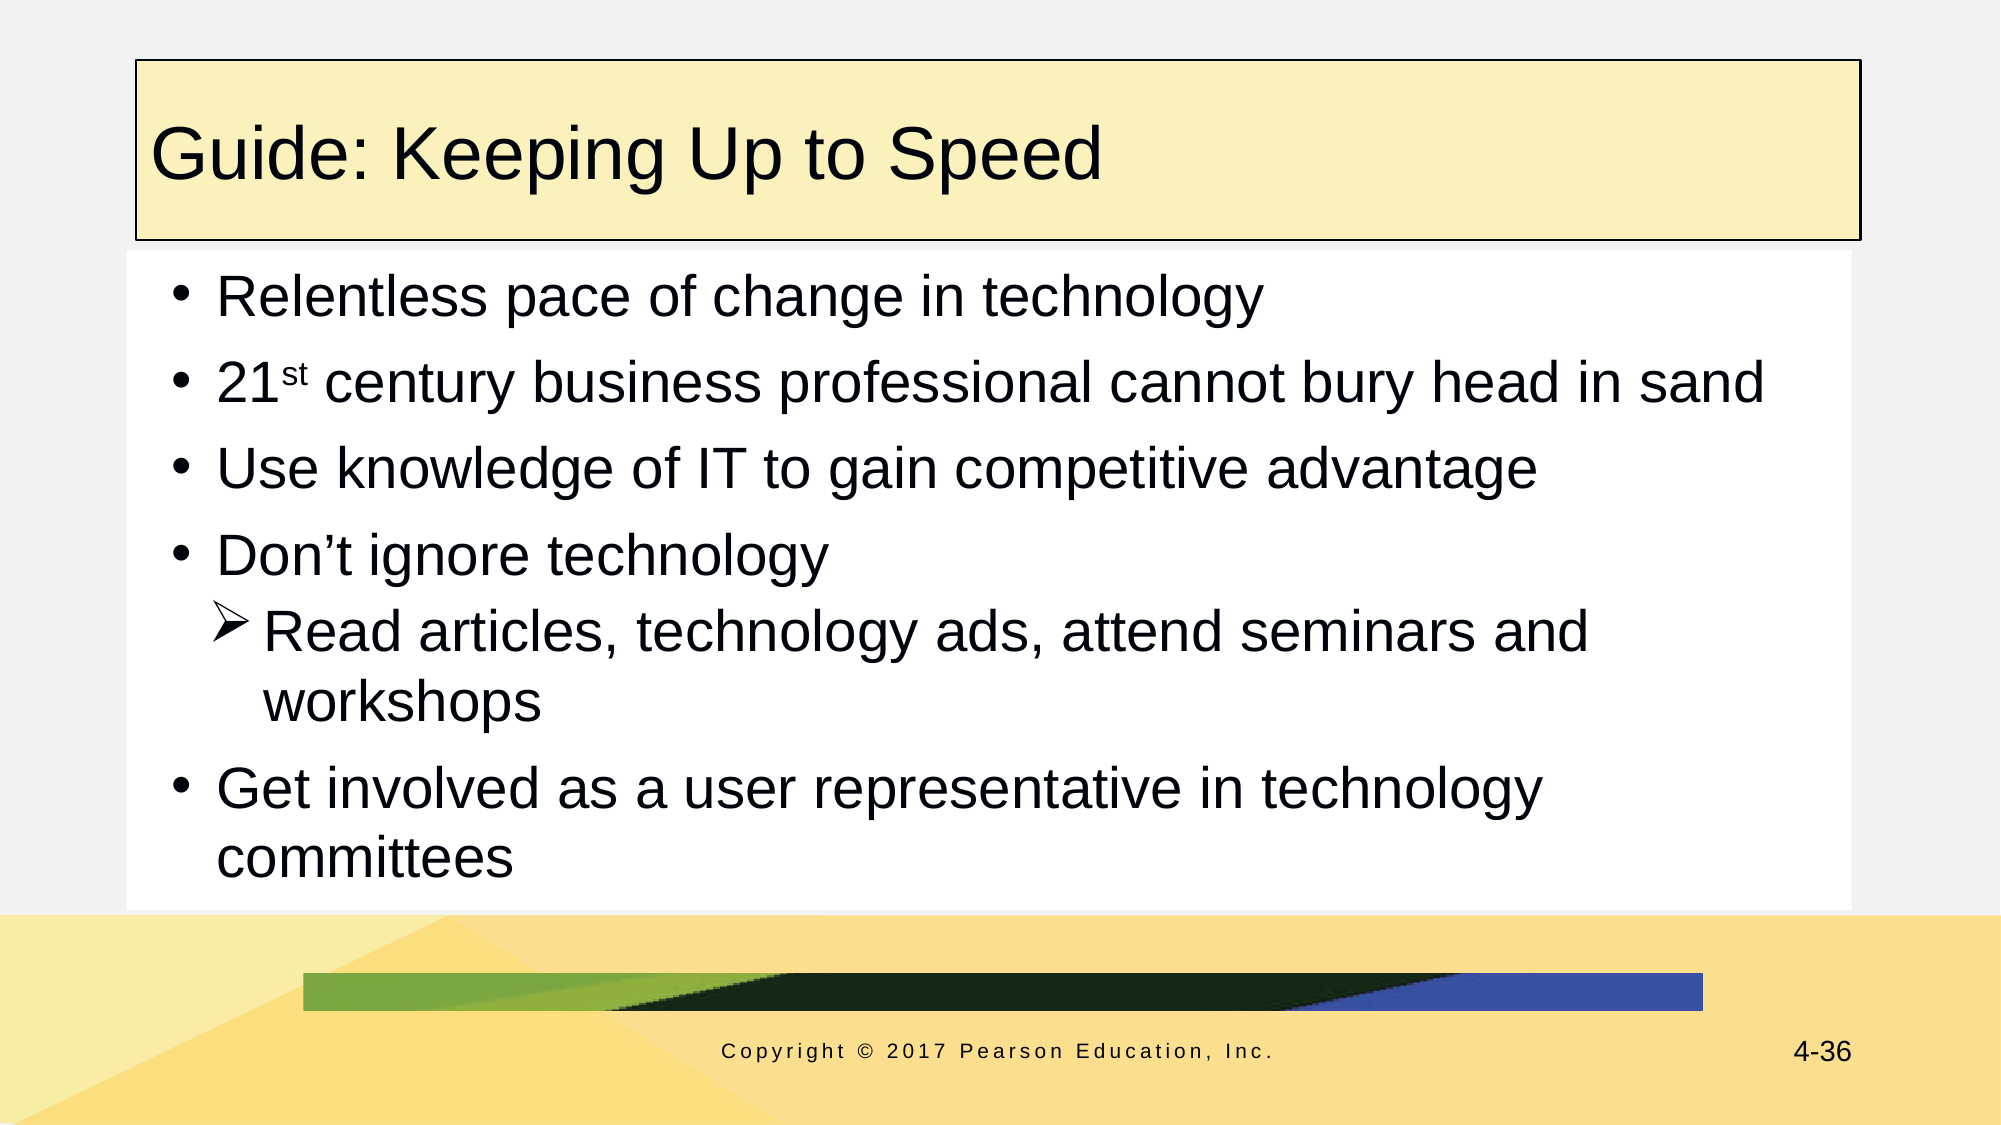

# Guide: Keeping Up to Speed
Relentless pace of change in technology
21st century business professional cannot bury head in sand
Use knowledge of IT to gain competitive advantage
Don’t ignore technology
Read articles, technology ads, attend seminars and workshops
Get involved as a user representative in technology committees
Copyright © 2017 Pearson Education, Inc.